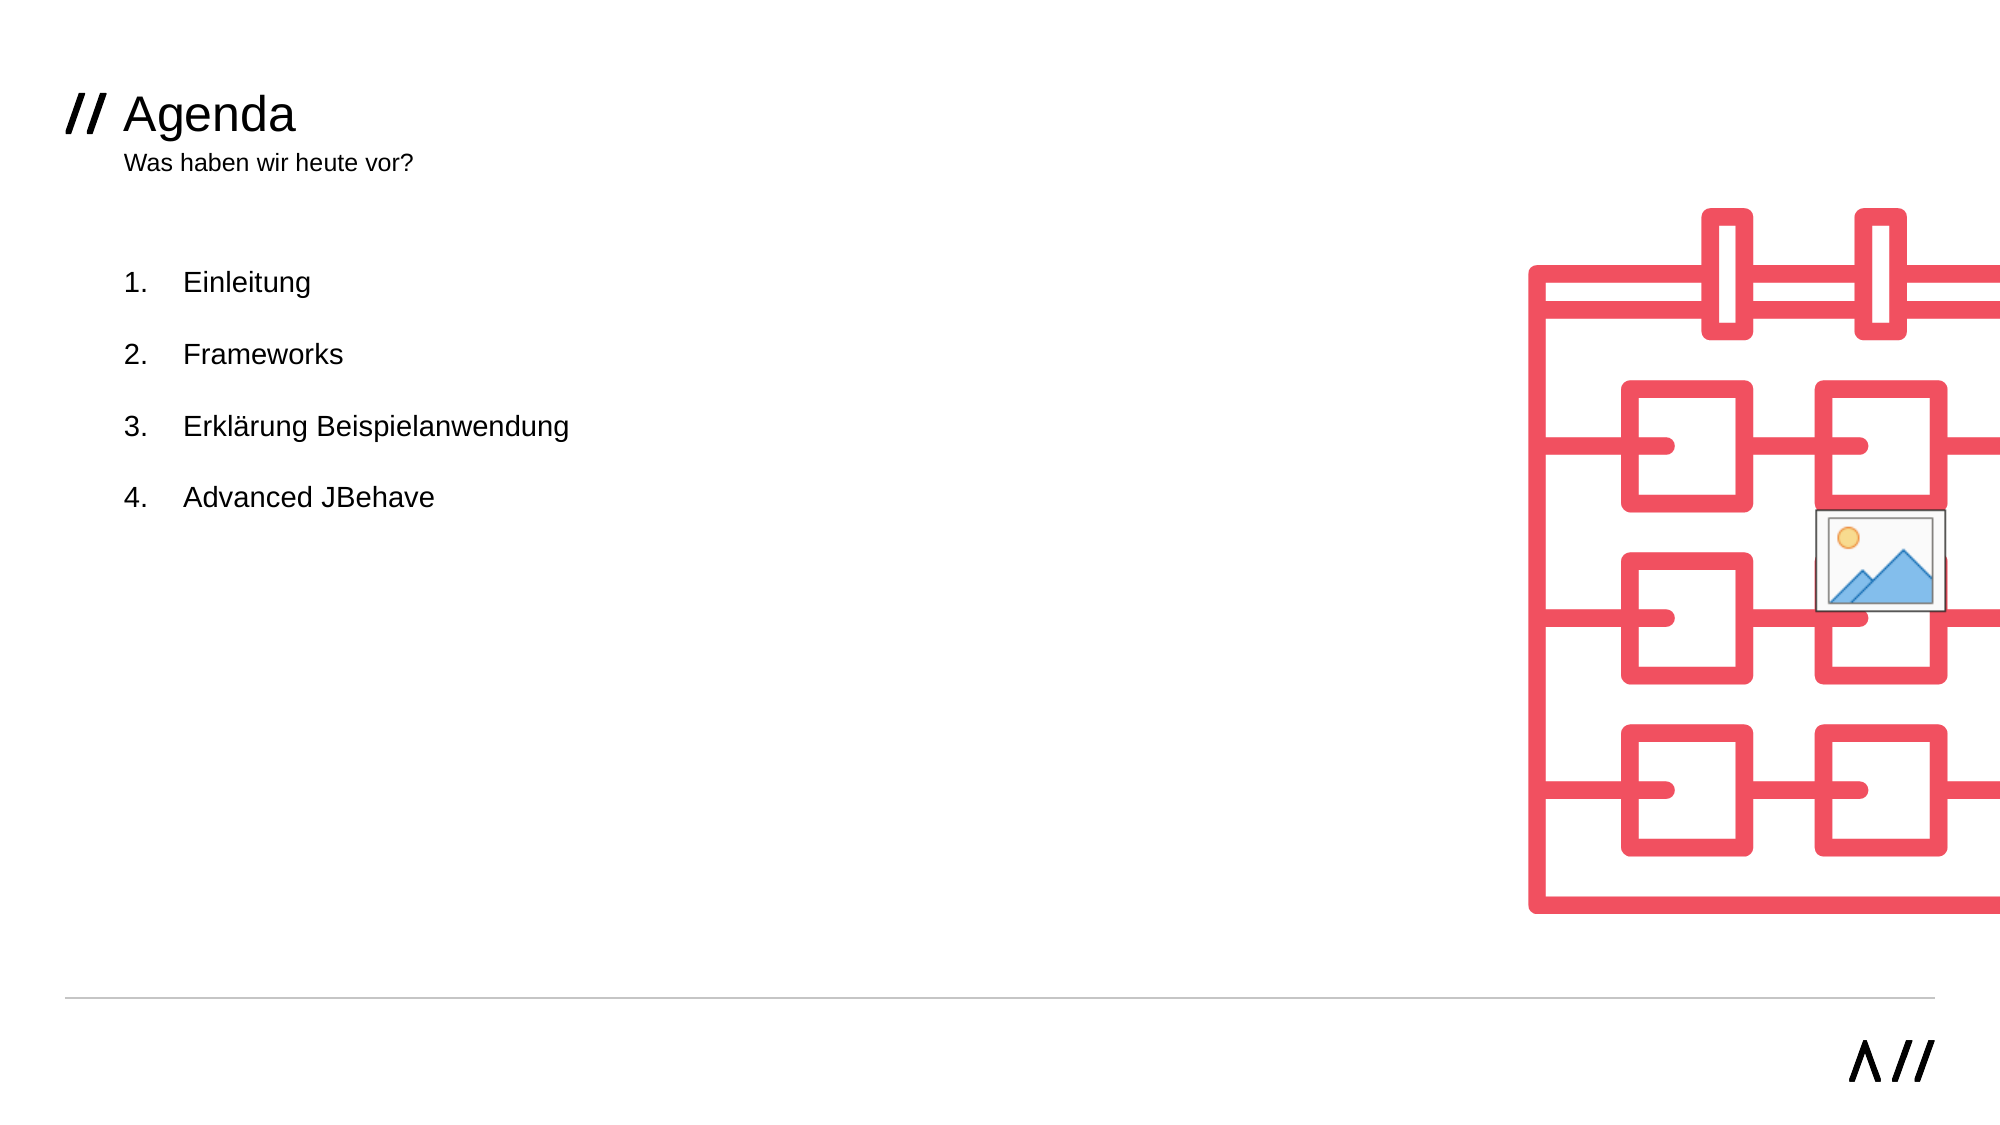

# Agenda
Was haben wir heute vor?

1.
Einleitung
2.
Frameworks
3.
Erklärung Beispielanwendung
4.
Advanced JBehave